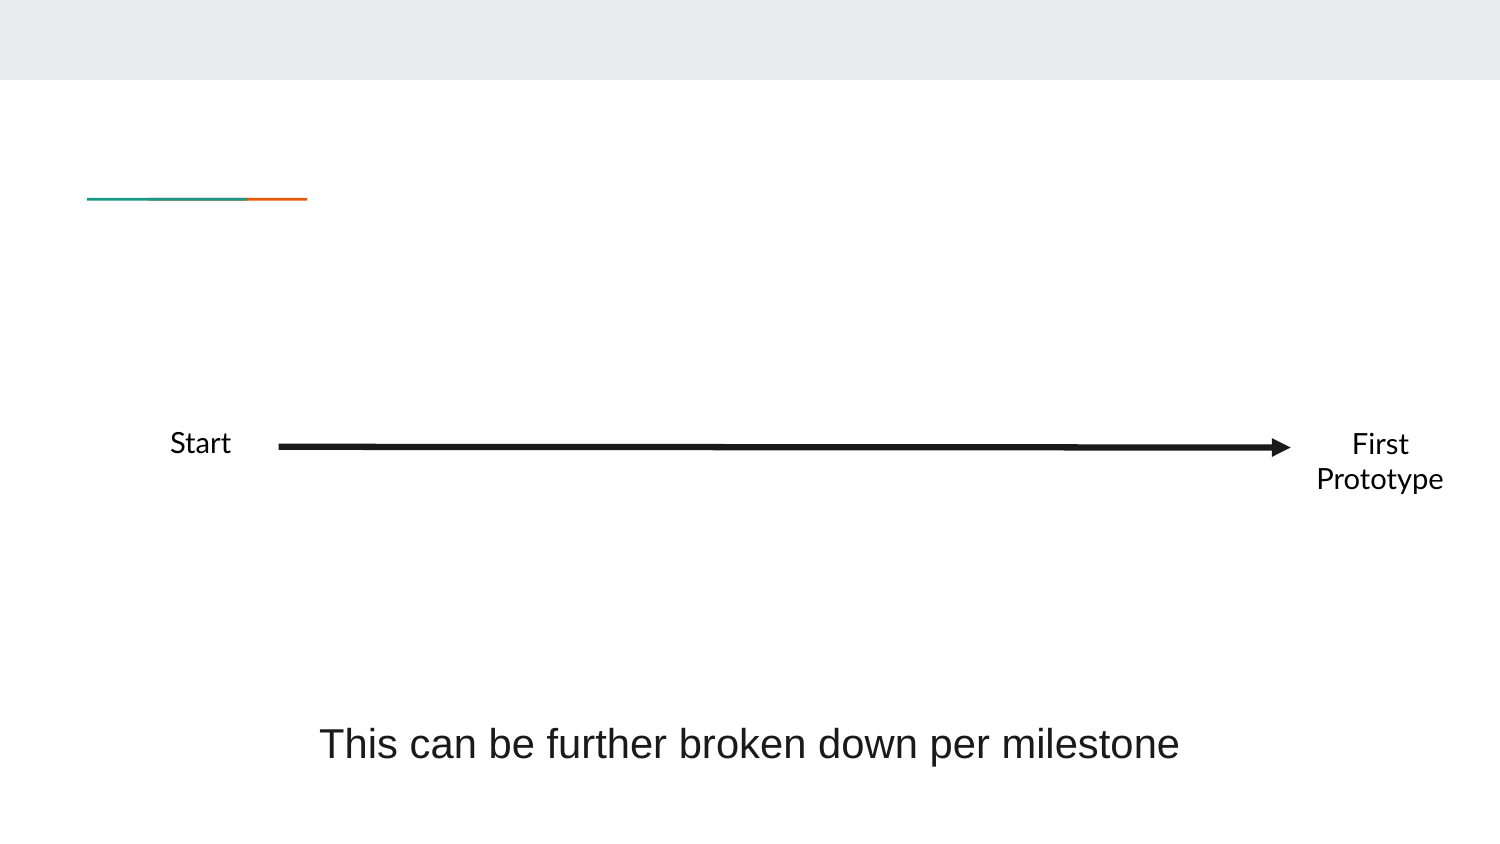

Start
First Prototype
This can be further broken down per milestone